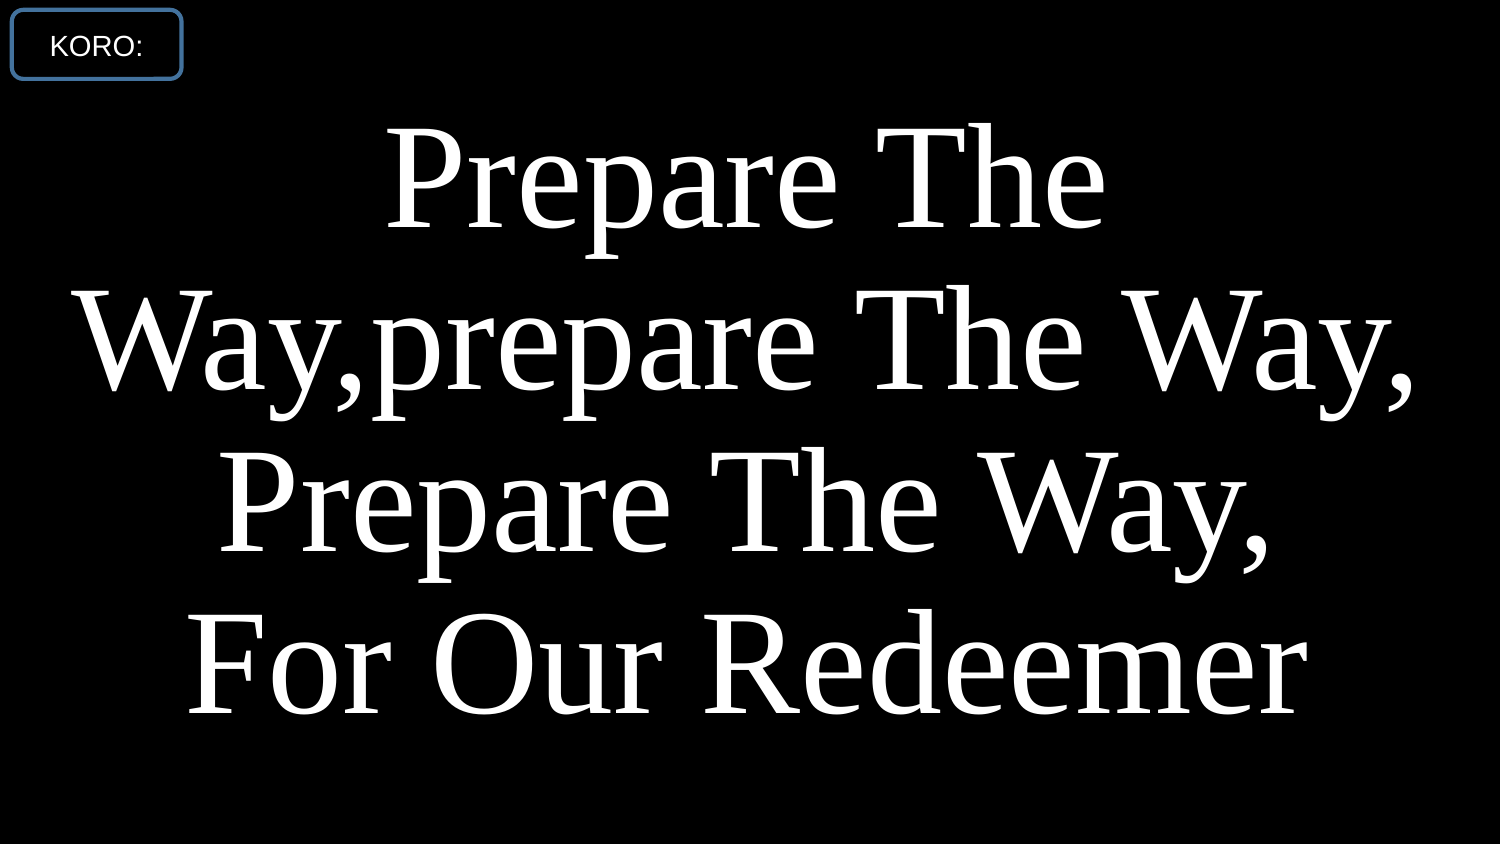

KORO:
Prepare The Way,prepare The Way, Prepare The Way,
For Our Redeemer